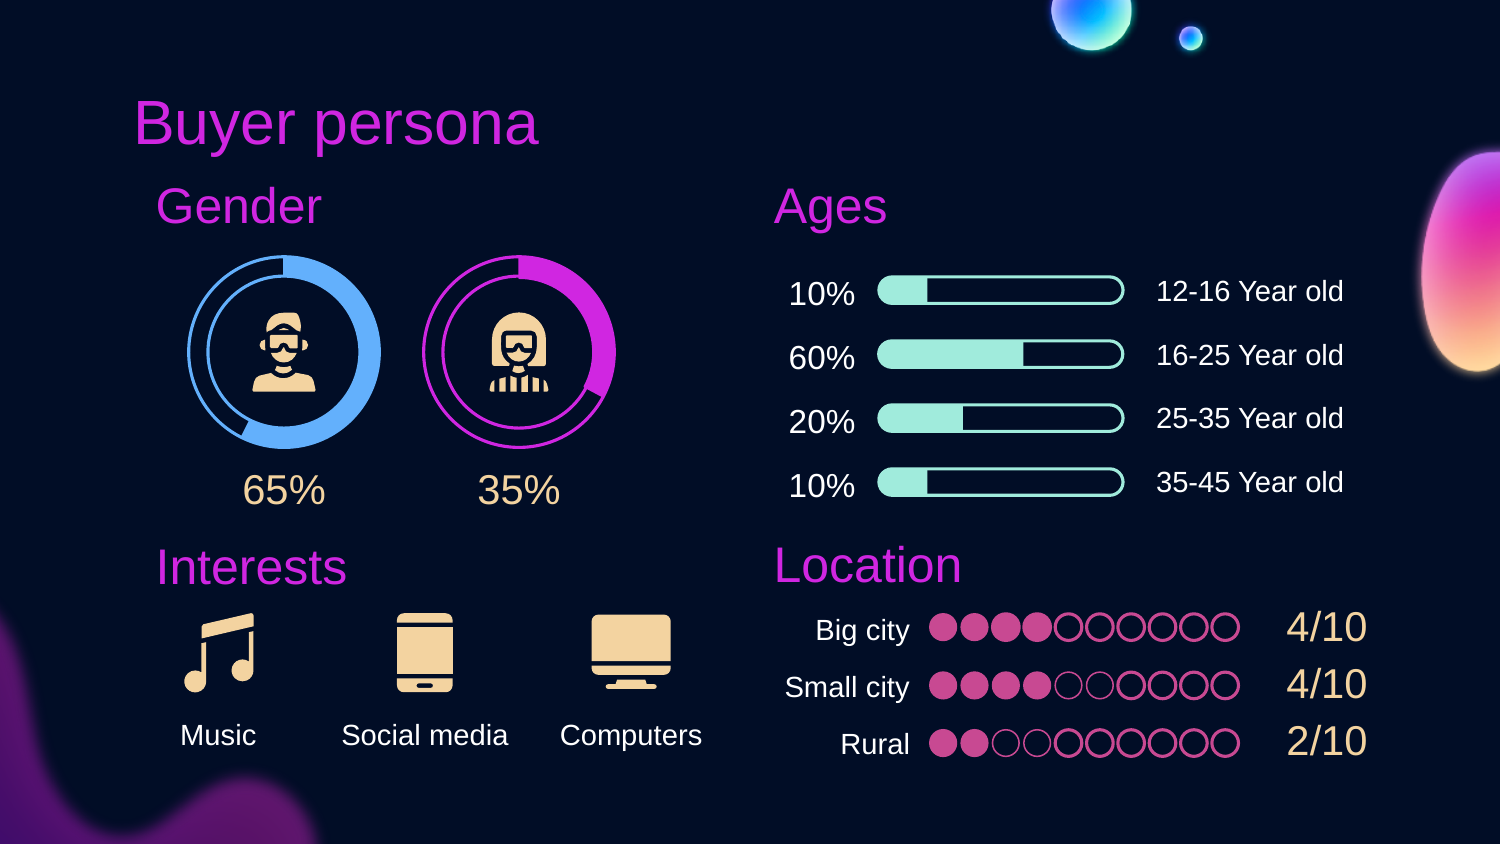

# Buyer persona
Gender
Ages
10%

12-16 Year old

60%
16-25 Year old

20%
25-35 Year old

65%
35%
10%
35-45 Year old

Interests
Location
4/10
Big city

4/10
Small city

2/10
Music
Social media
Computers
Rural